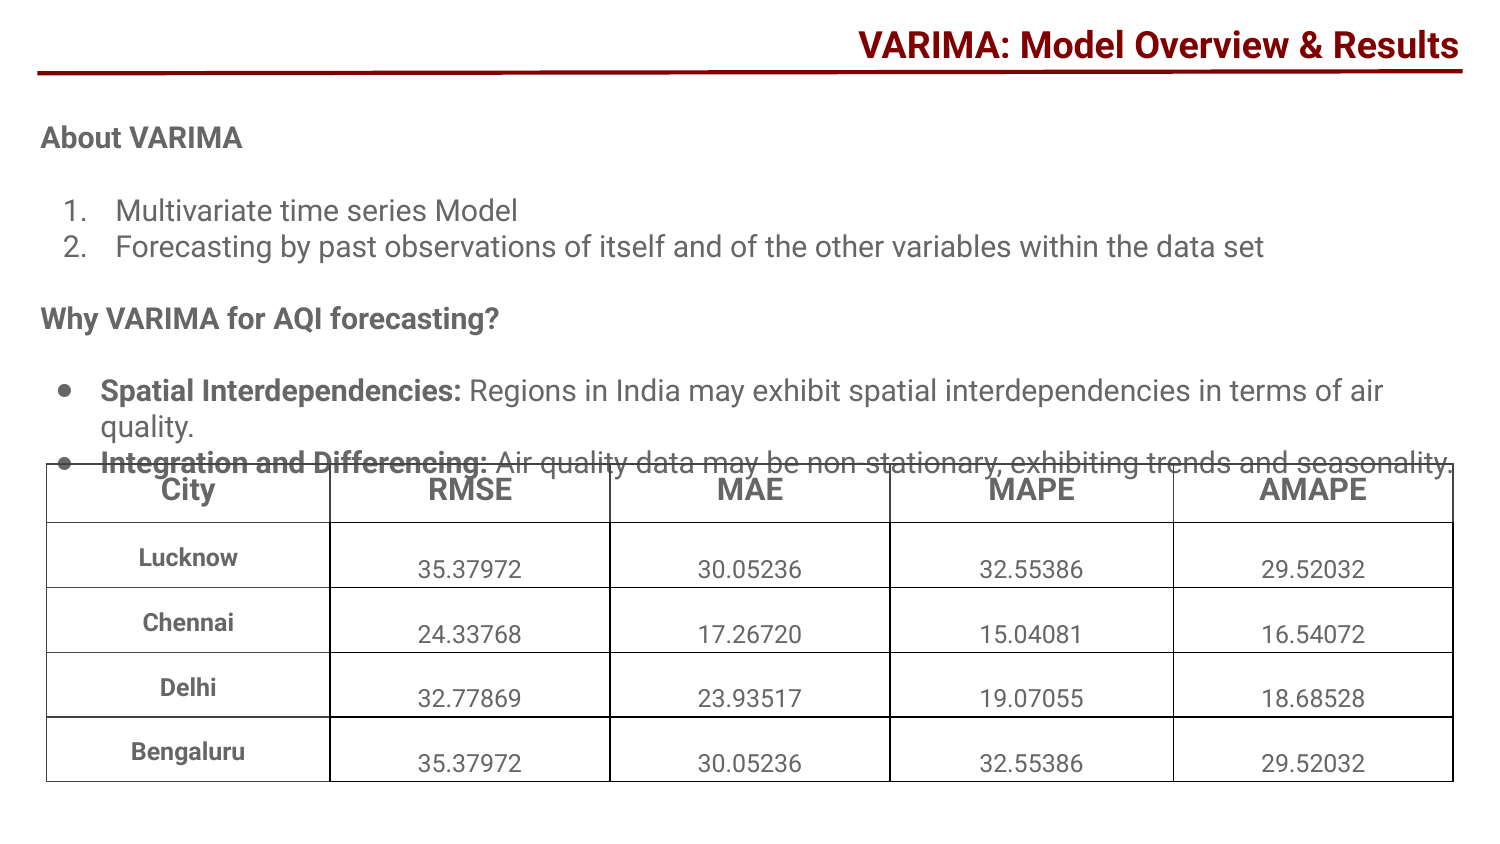

# VARIMA: Model Overview & Results

About VARIMA

Multivariate time series Model
Forecasting by past observations of itself and of the other variables within the data set

Why VARIMA for AQI forecasting?

Spatial Interdependencies: Regions in India may exhibit spatial interdependencies in terms of air quality.
Integration and Differencing: Air quality data may be non-stationary, exhibiting trends and seasonality.

| City | RMSE | MAE | MAPE | AMAPE |
| --- | --- | --- | --- | --- |
| Lucknow | 35.37972 | 30.05236 | 32.55386 | 29.52032 |
| Chennai | 24.33768 | 17.26720 | 15.04081 | 16.54072 |
| Delhi | 32.77869 | 23.93517 | 19.07055 | 18.68528 |
| Bengaluru | 35.37972 | 30.05236 | 32.55386 | 29.52032 |